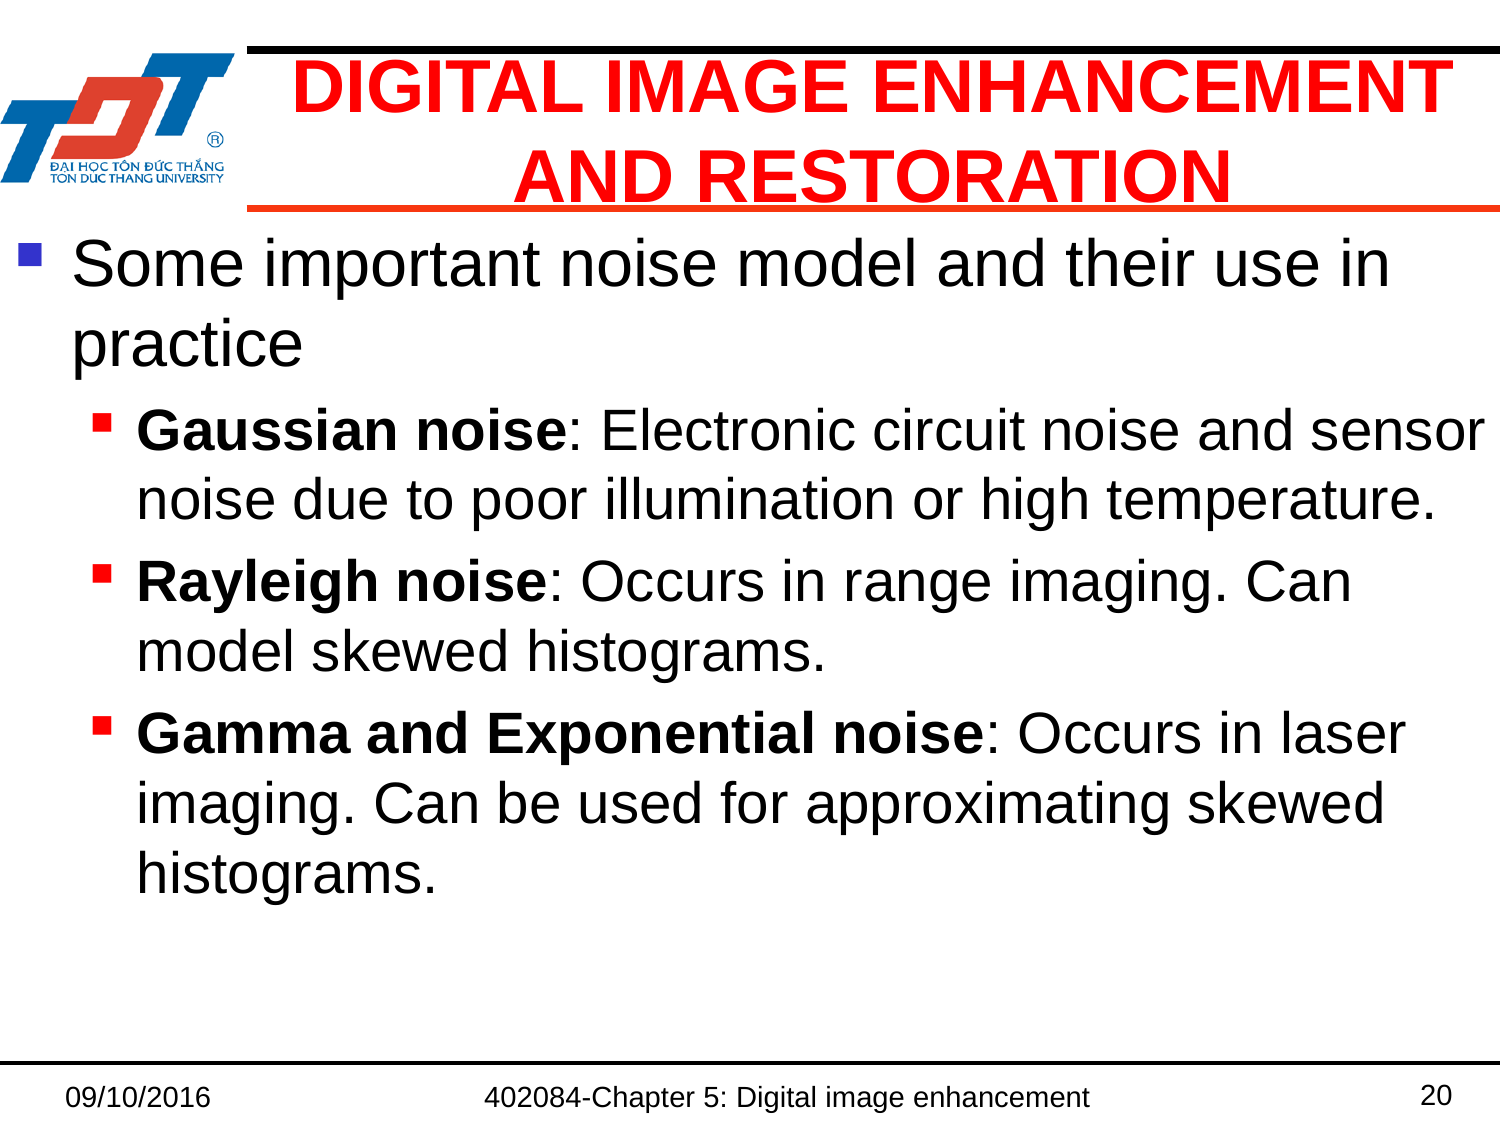

# Digital image enhancement AND RESTORATION
Some important noise model and their use in practice
Gaussian noise: Electronic circuit noise and sensor noise due to poor illumination or high temperature.
Rayleigh noise: Occurs in range imaging. Can model skewed histograms.
Gamma and Exponential noise: Occurs in laser imaging. Can be used for approximating skewed histograms.
20
09/10/2016
402084-Chapter 5: Digital image enhancement